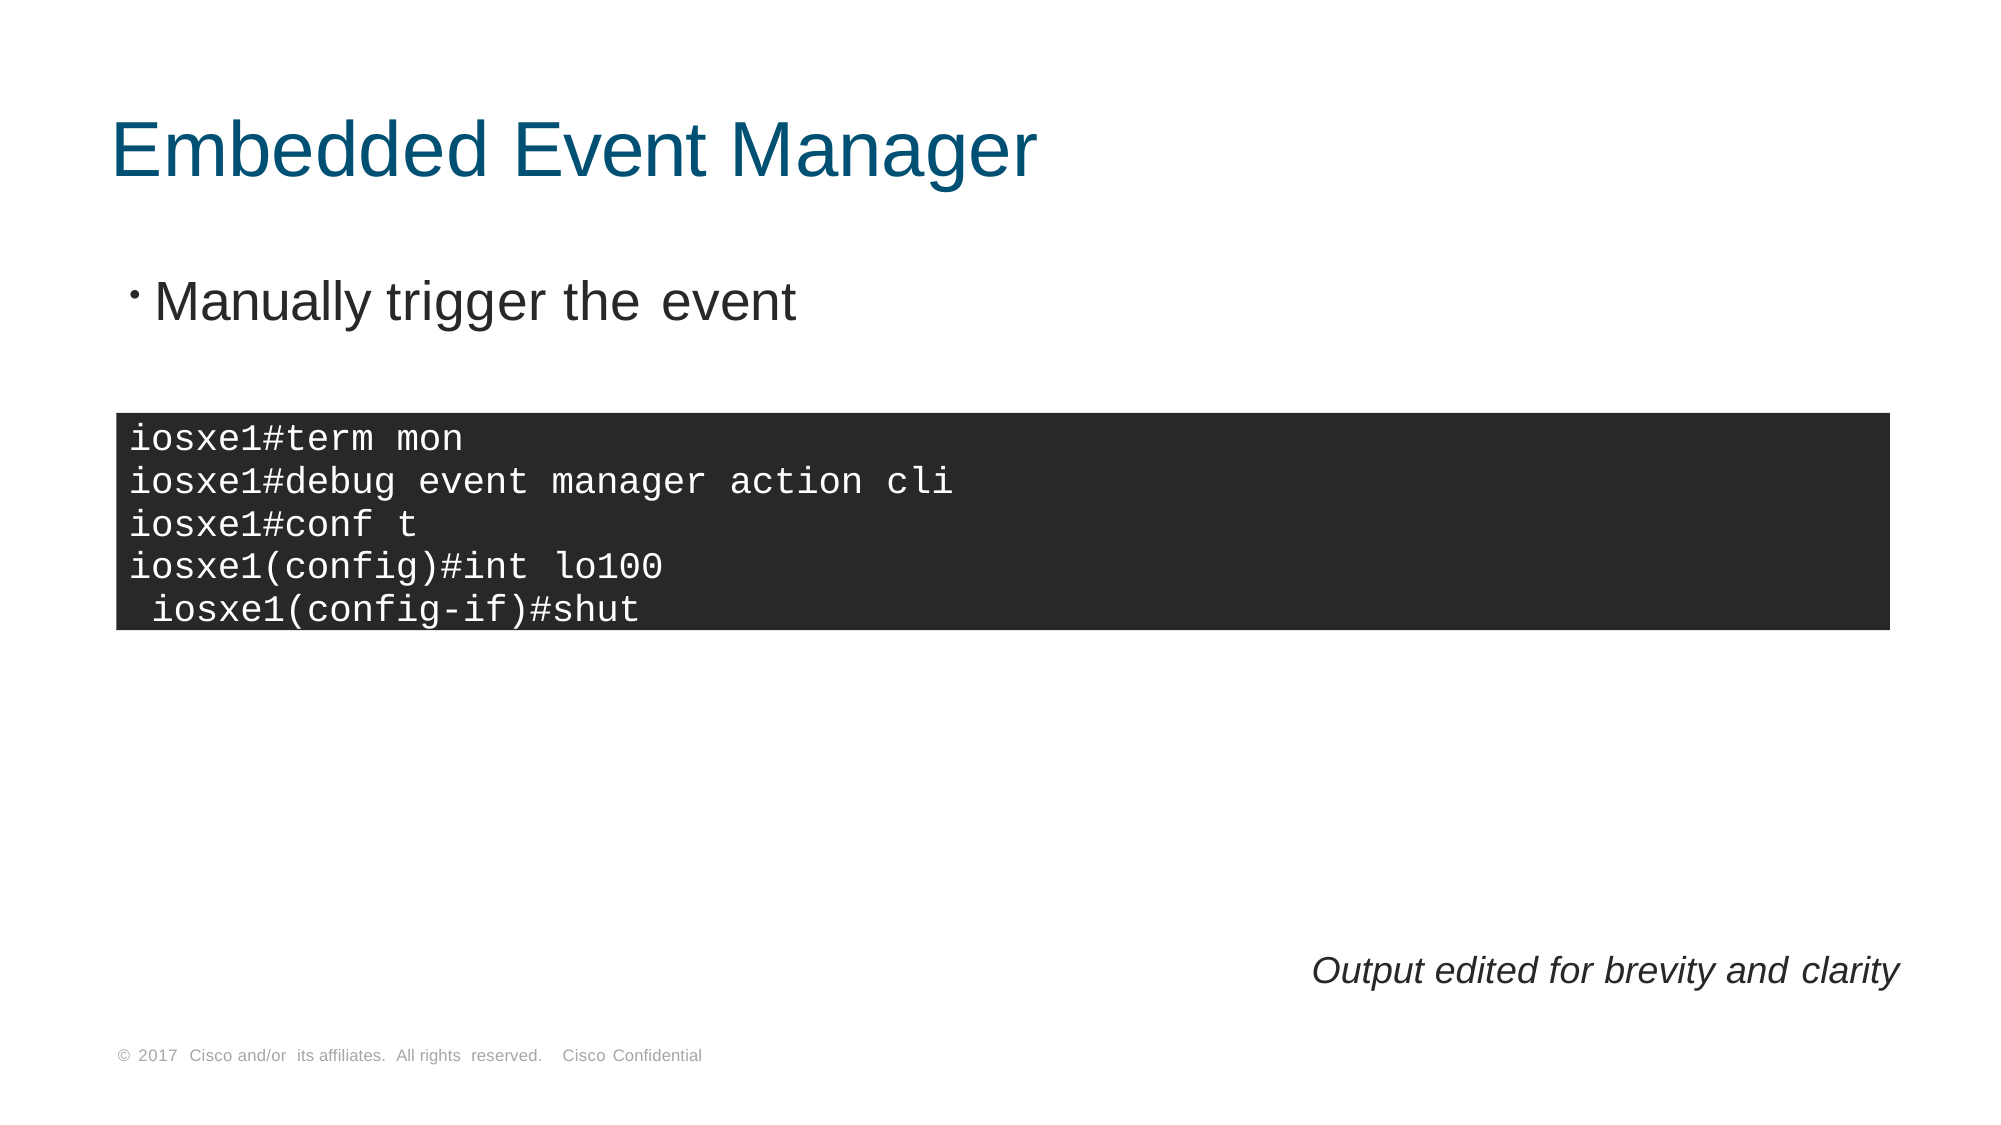

# Embedded Event Manager
Manually trigger the event
iosxe1#term mon
iosxe1#debug event manager action cli
iosxe1#conf t  iosxe1(config)#int lo100  iosxe1(config-if)#shut
Output edited for brevity and clarity
© 2017  Cisco and/or  its affiliates.  All rights  reserved.    Cisco Confidential